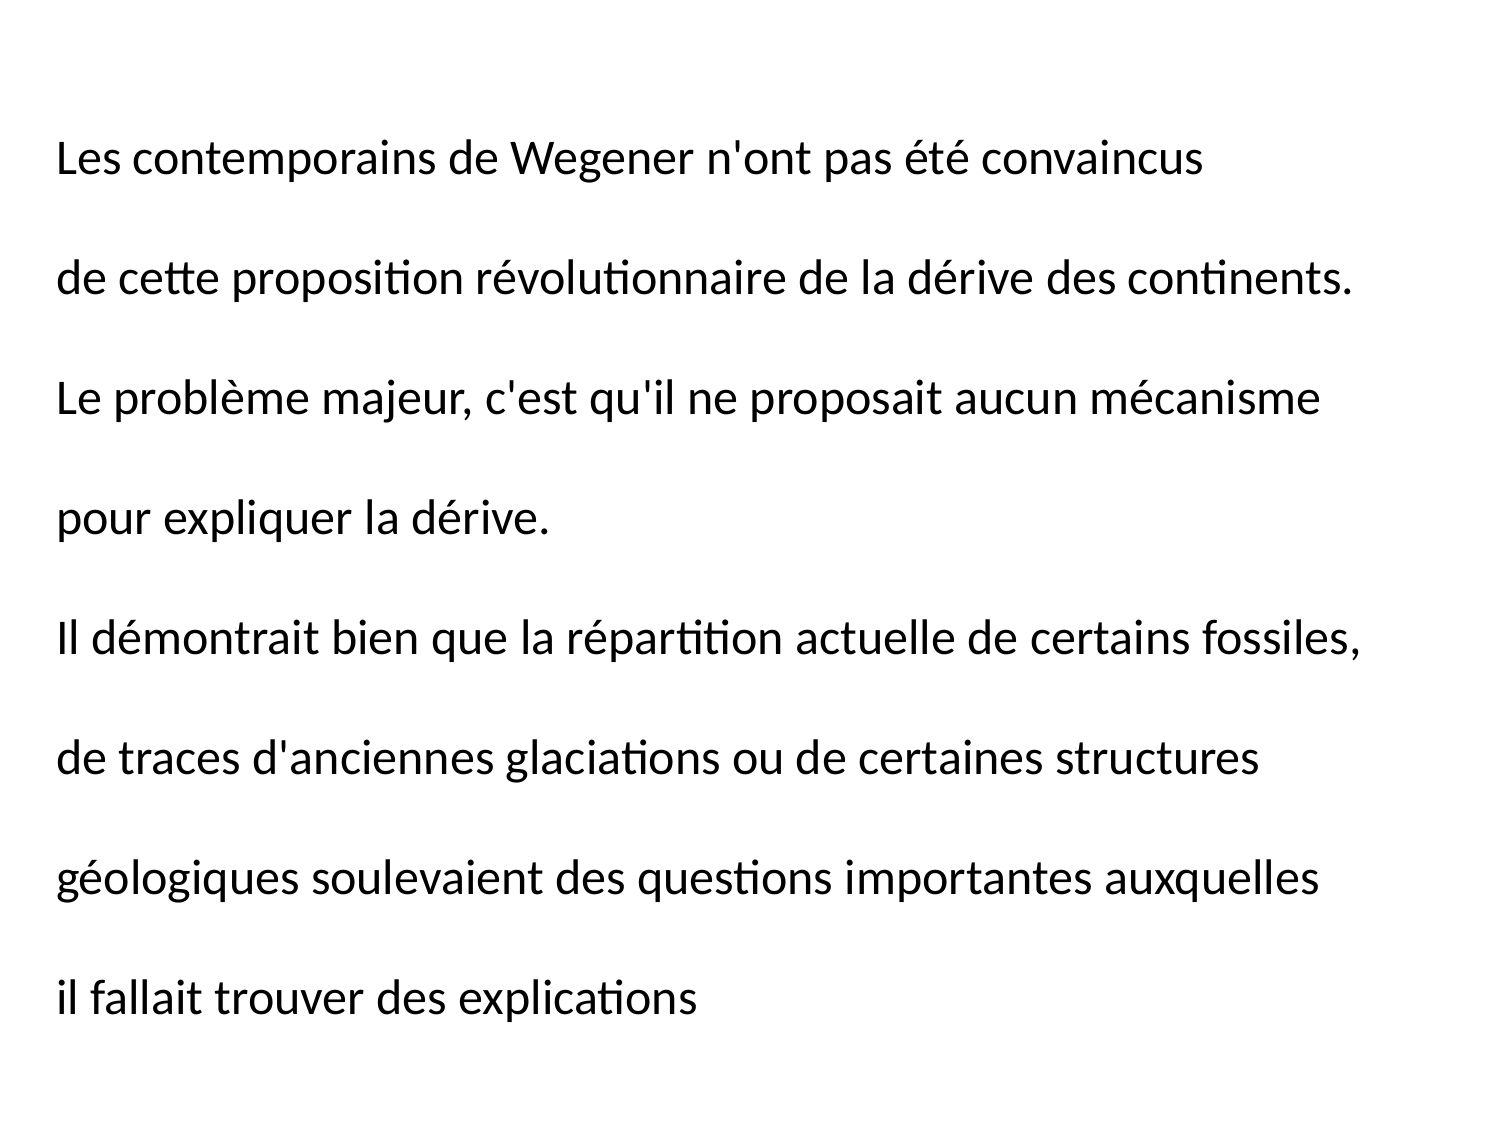

Les contemporains de Wegener n'ont pas été convaincus
de cette proposition révolutionnaire de la dérive des continents.
Le problème majeur, c'est qu'il ne proposait aucun mécanisme
pour expliquer la dérive.
Il démontrait bien que la répartition actuelle de certains fossiles,
de traces d'anciennes glaciations ou de certaines structures
géologiques soulevaient des questions importantes auxquelles
il fallait trouver des explications